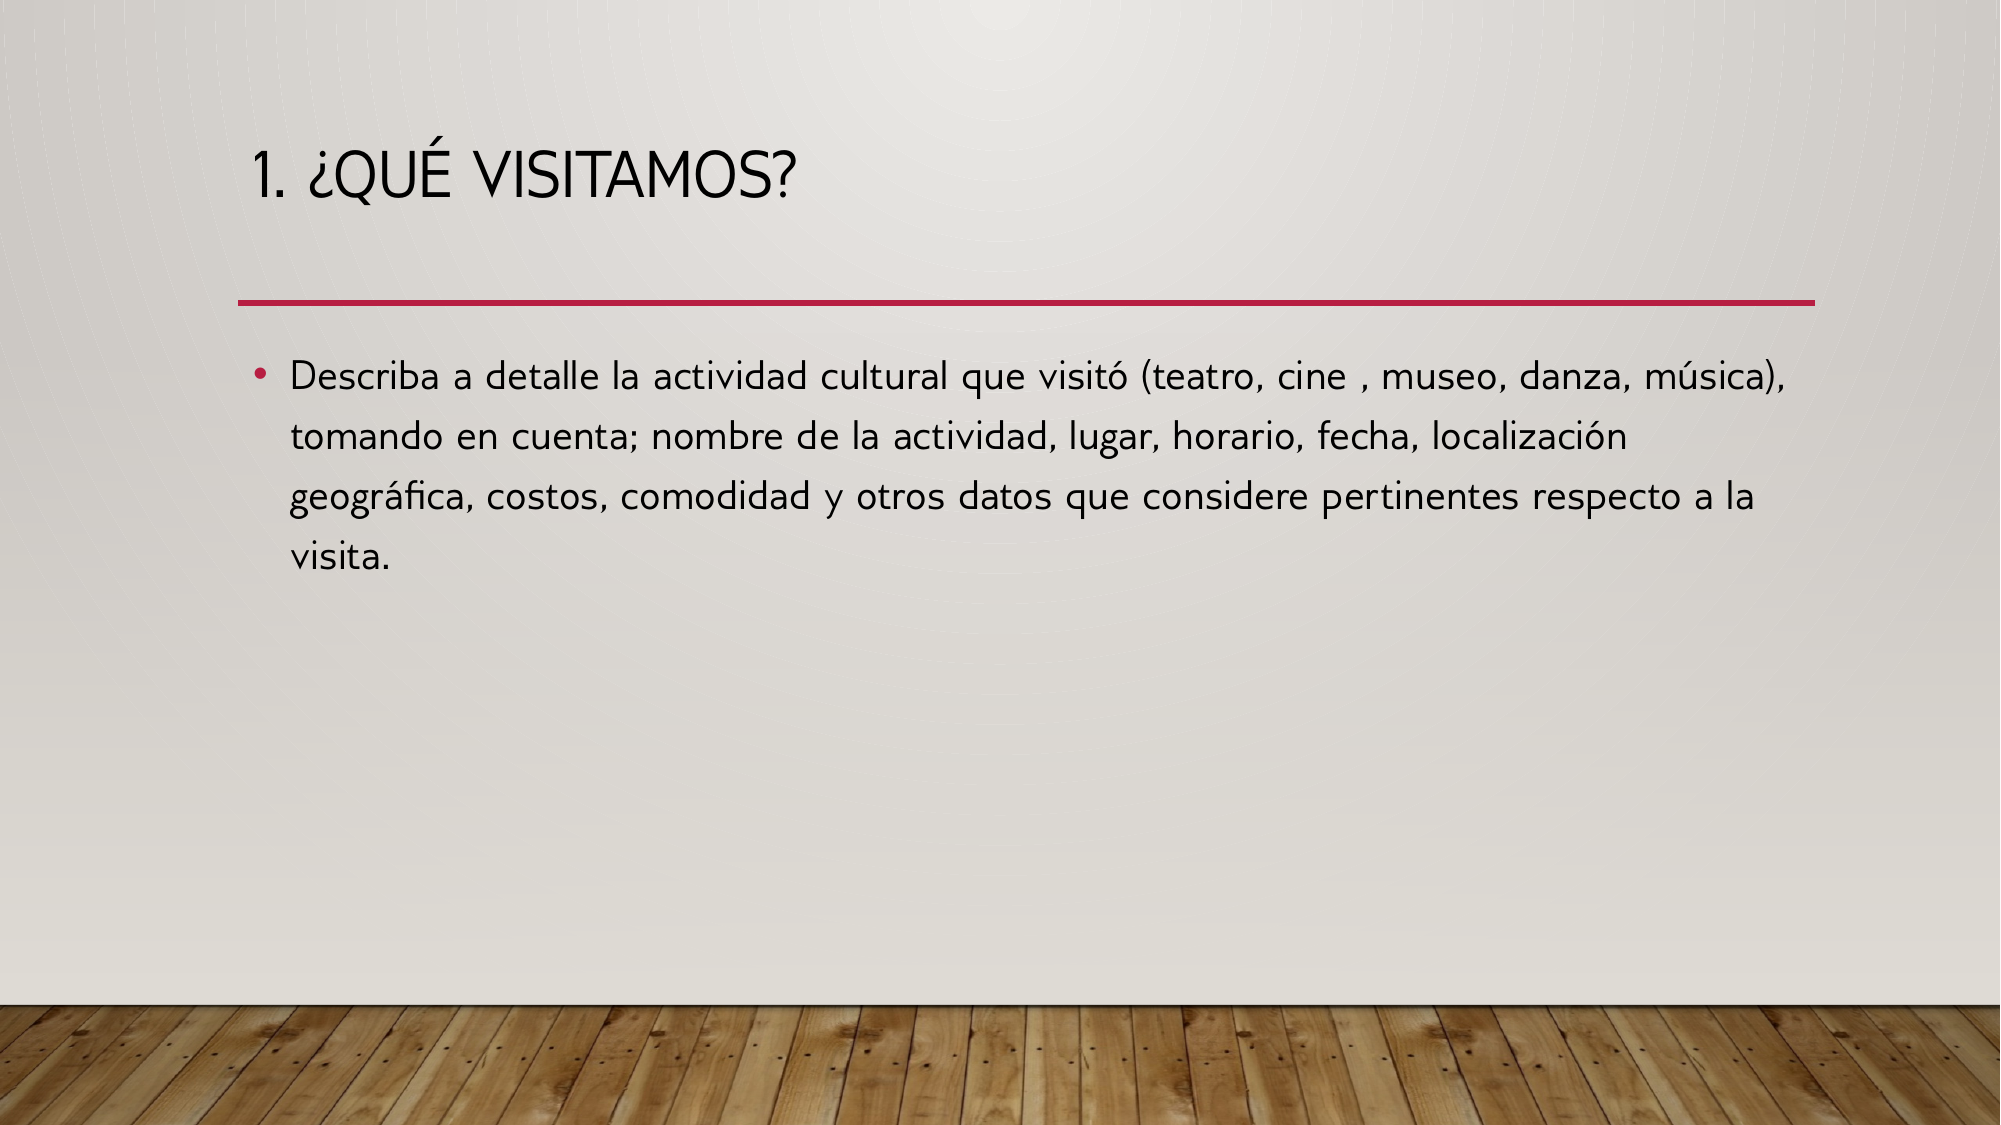

# 1. ¿Qué visitamos?
Describa a detalle la actividad cultural que visitó (teatro, cine , museo, danza, música), tomando en cuenta; nombre de la actividad, lugar, horario, fecha, localización geográfica, costos, comodidad y otros datos que considere pertinentes respecto a la visita.